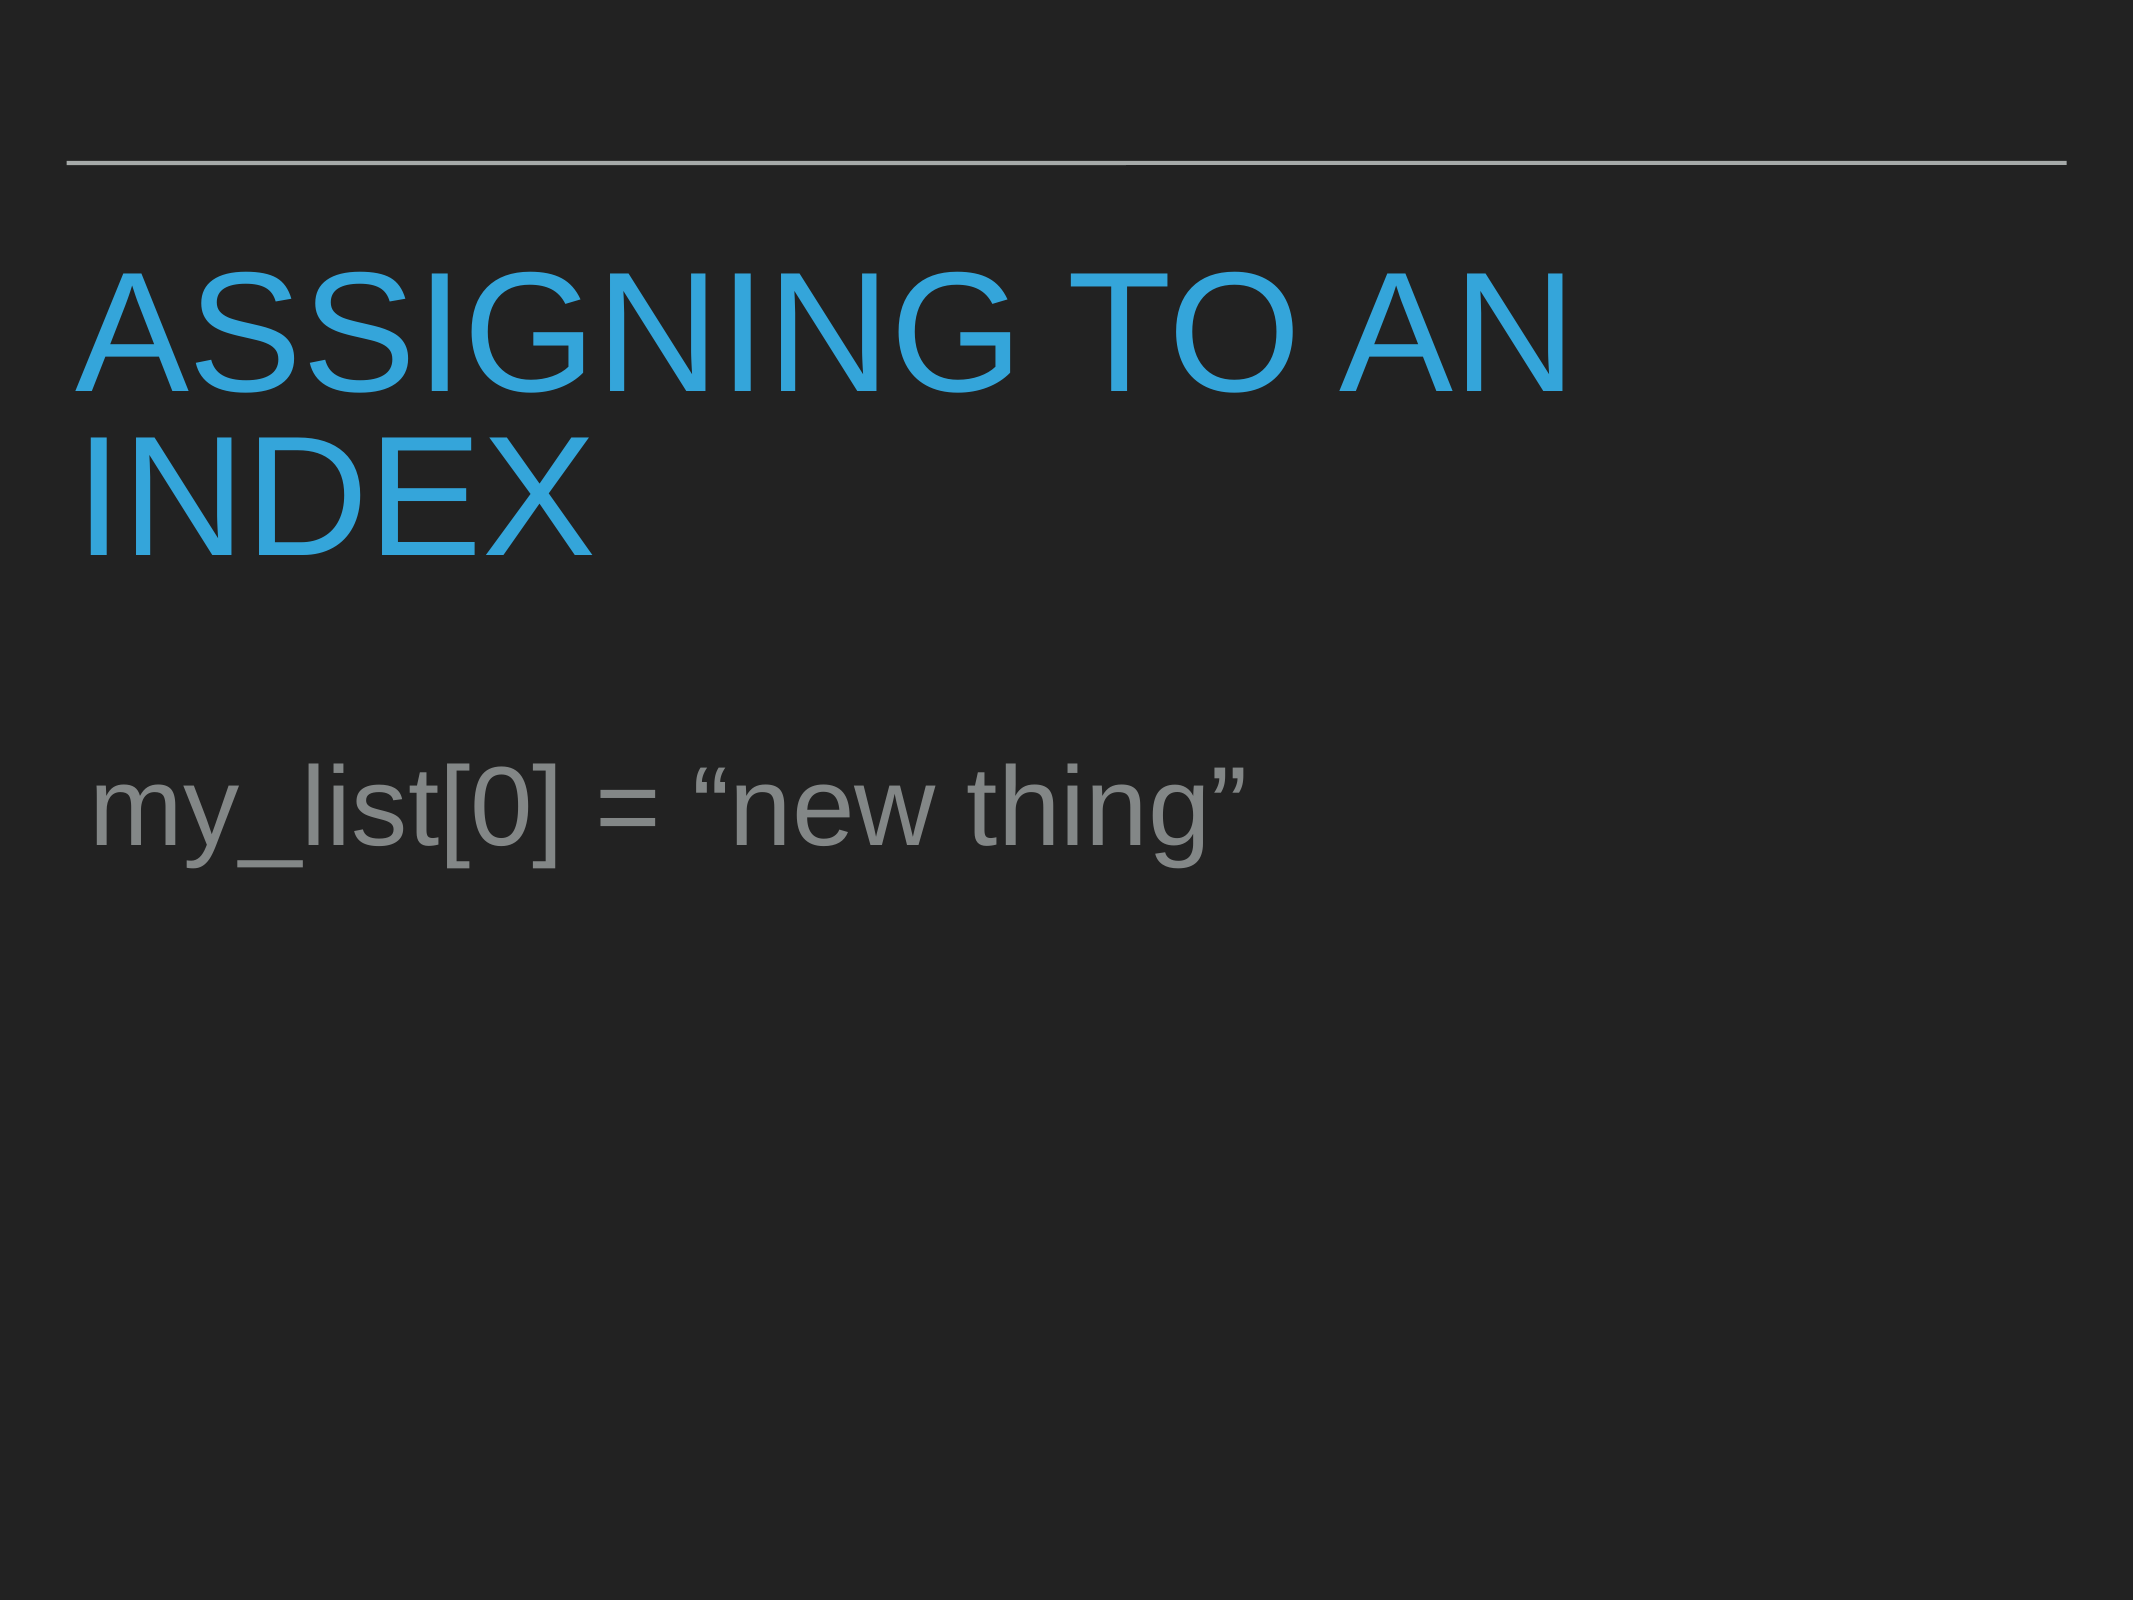

# Assigning to an index
my_list[0] = “new thing”